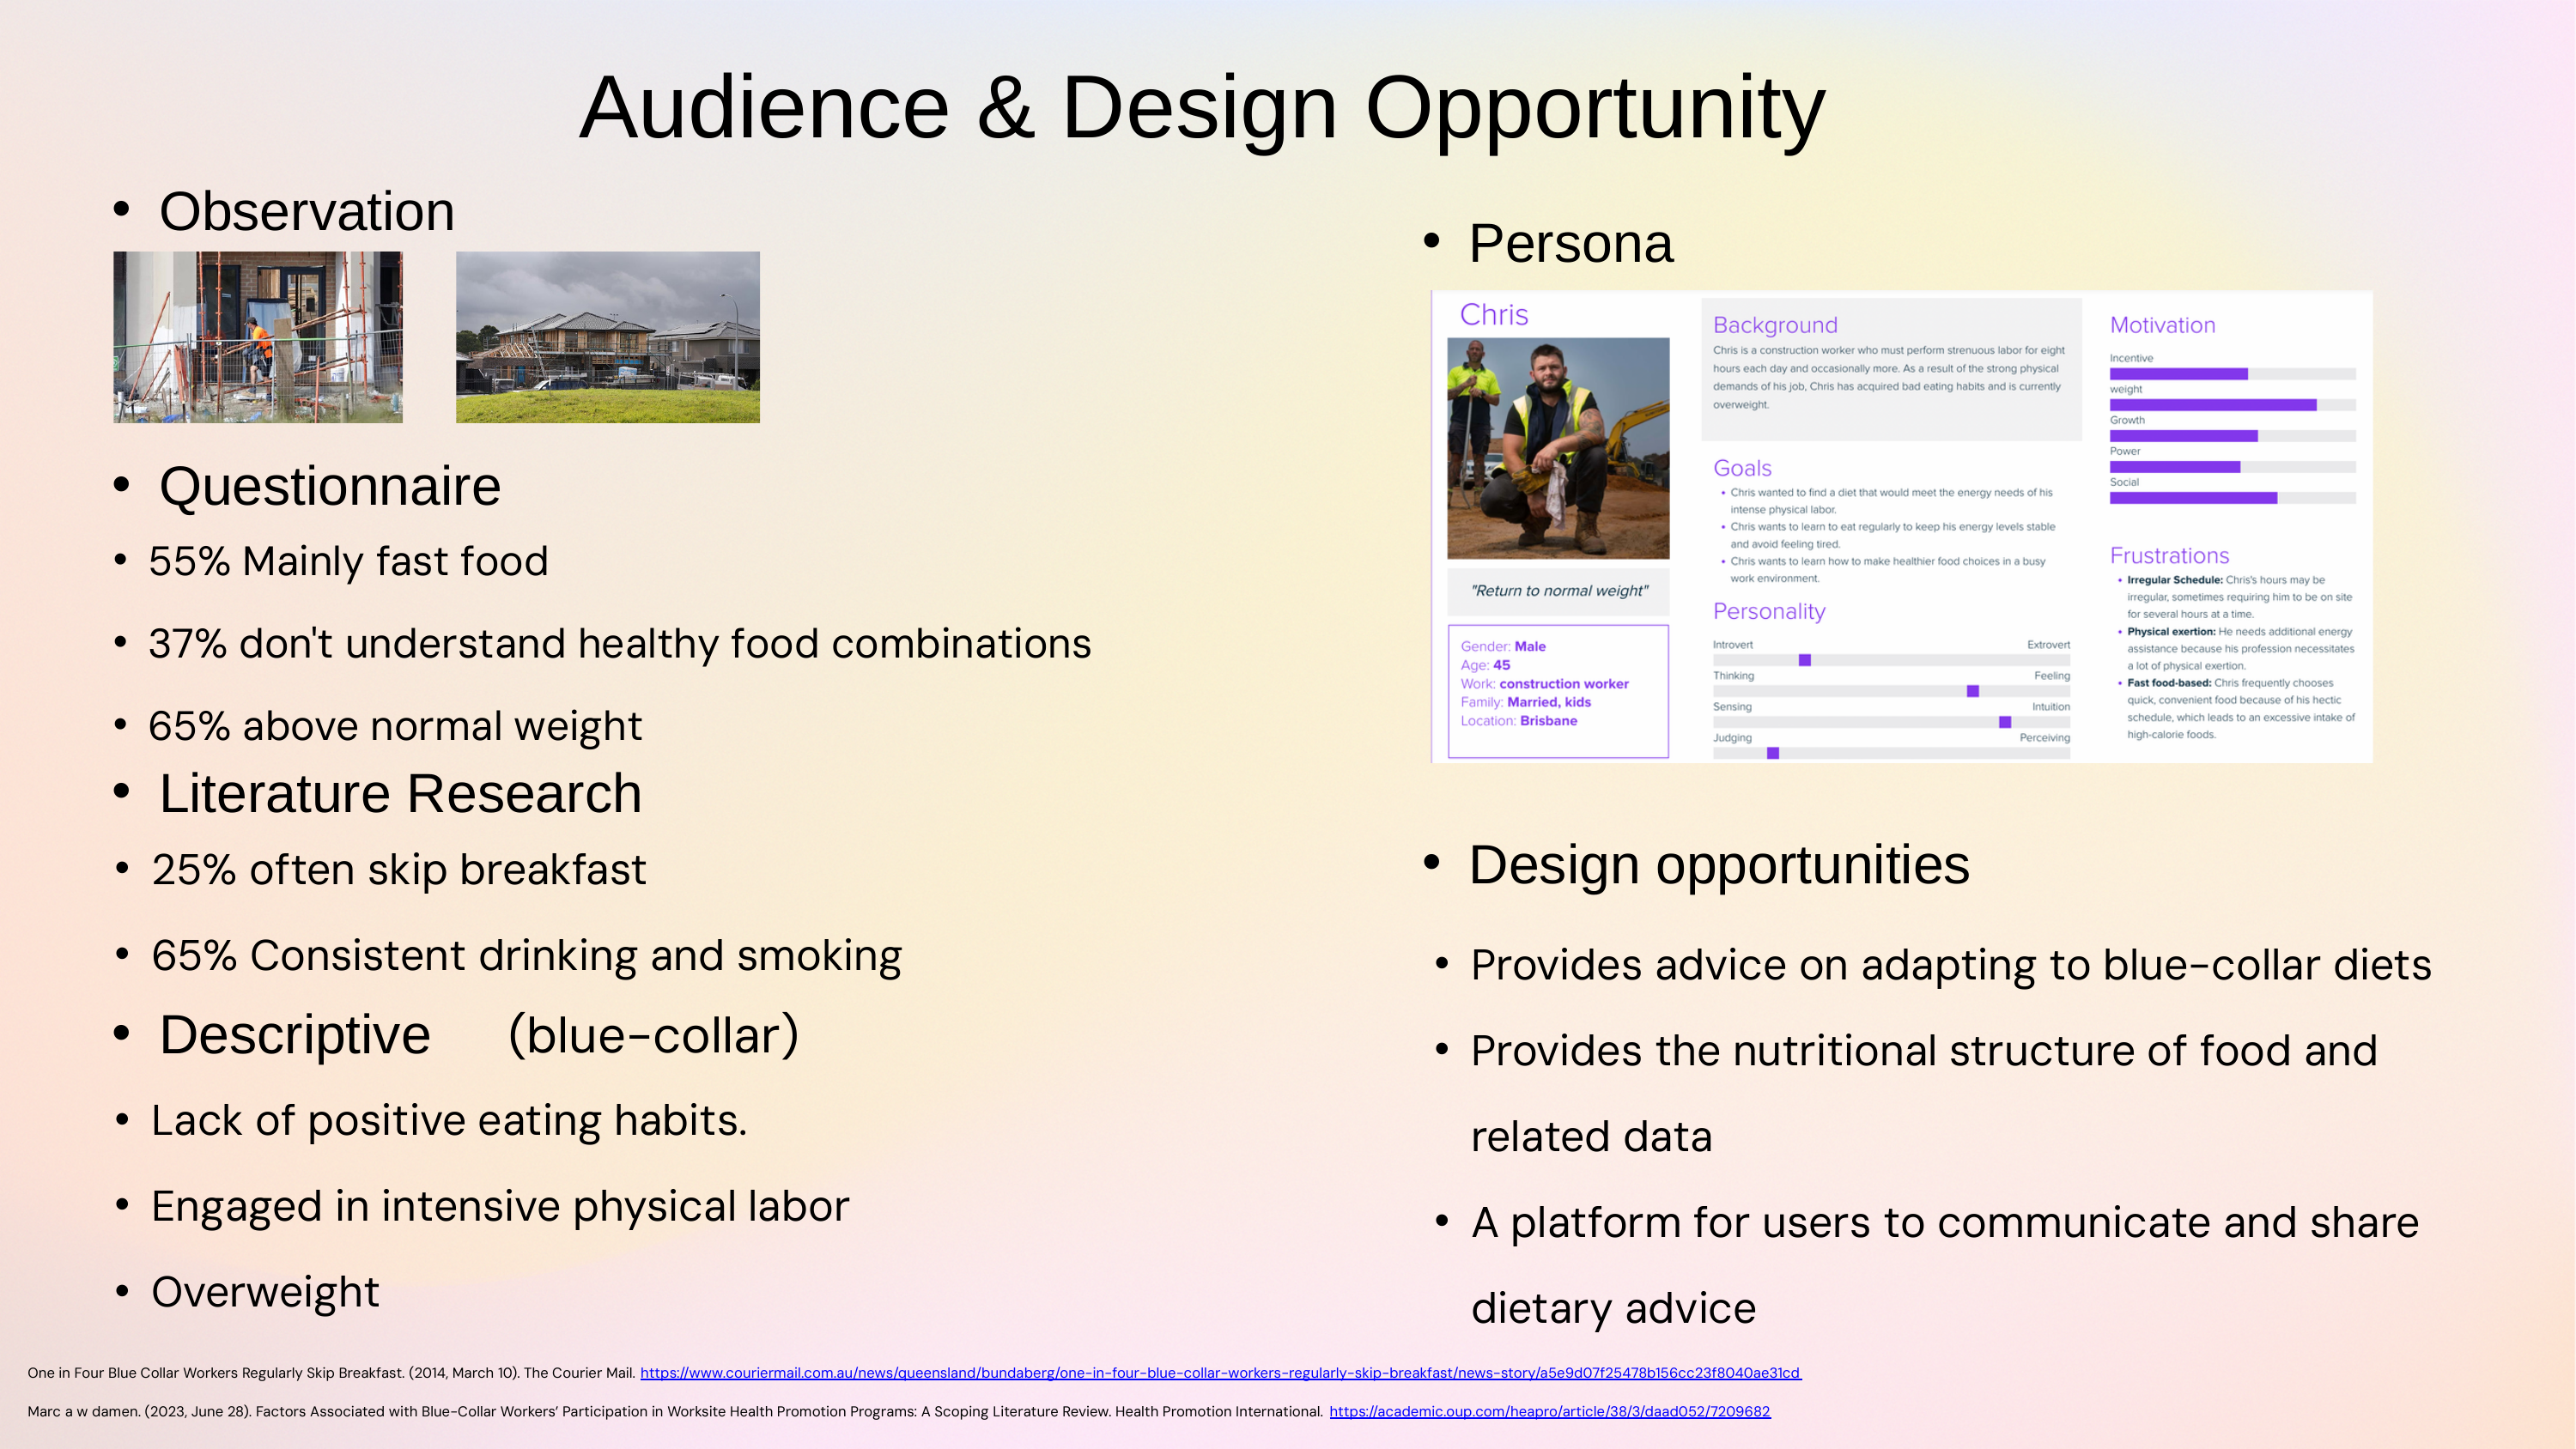

Audience & Design Opportunity
Observation
Persona

Questionnaire
55% Mainly fast food
37% don't understand healthy food combinations
65% above normal weight
Literature Research
25% often skip breakfast
65% Consistent drinking and smoking
Design opportunities
Provides advice on adapting to blue-collar diets
Provides the nutritional structure of food and related data
A platform for users to communicate and share dietary advice
Descriptive
(blue-collar)
Lack of positive eating habits.
Engaged in intensive physical labor
Overweight
One in Four Blue Collar Workers Regularly Skip Breakfast. (2014, March 10). The Courier Mail. https://www.couriermail.com.au/news/queensland/bundaberg/one-in-four-blue-collar-workers-regularly-skip-breakfast/news-story/a5e9d07f25478b156cc23f8040ae31cd
Marc a w damen. (2023, June 28). Factors Associated with Blue-Collar Workers’ Participation in Worksite Health Promotion Programs: A Scoping Literature Review. Health Promotion International. https://academic.oup.com/heapro/article/38/3/daad052/7209682